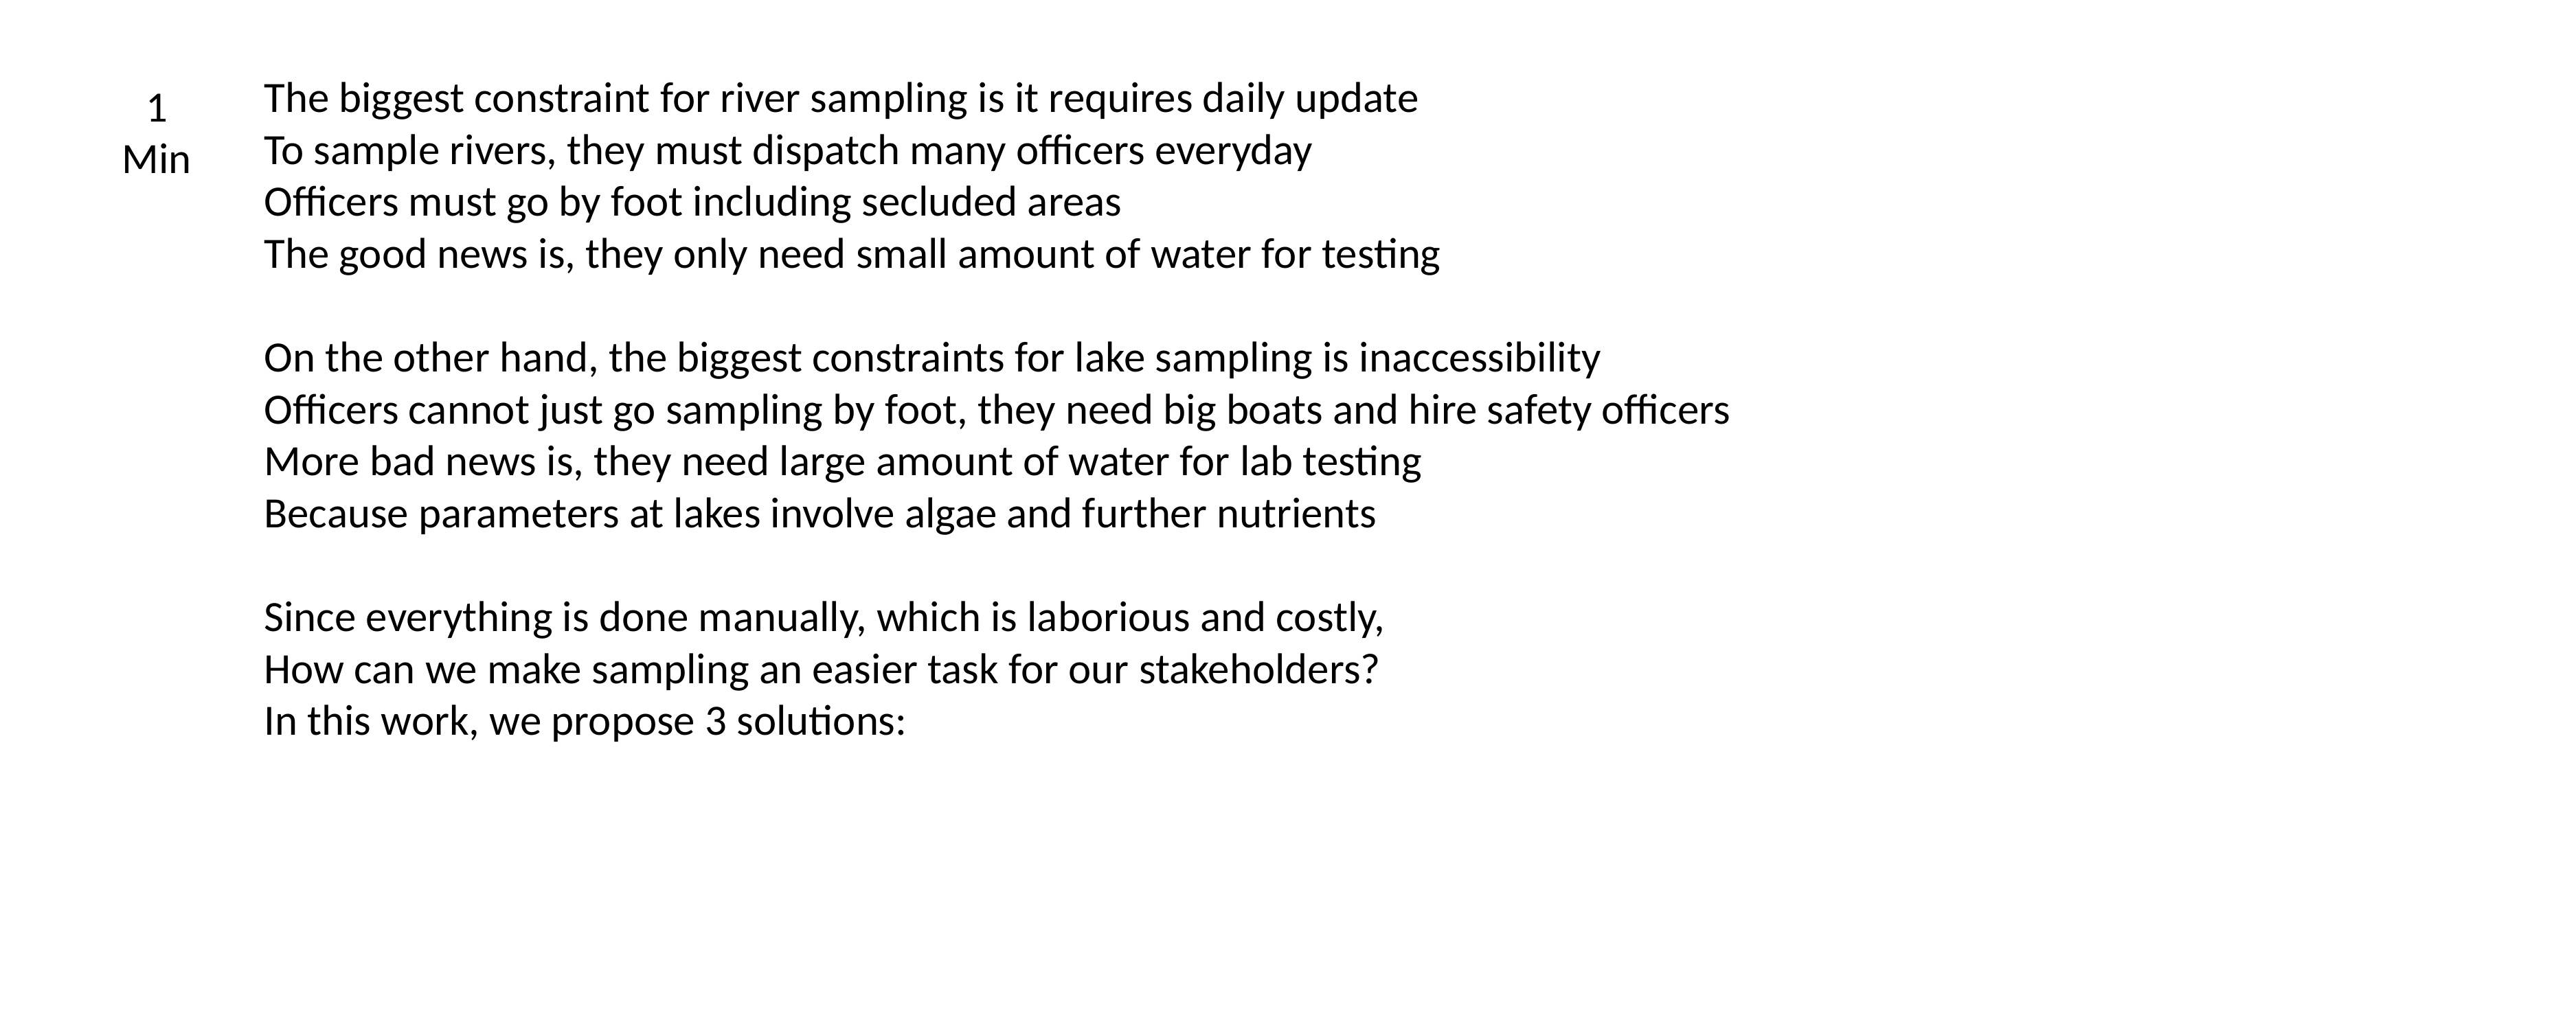

The biggest constraint for river sampling is it requires daily update
To sample rivers, they must dispatch many officers everyday
Officers must go by foot including secluded areas
The good news is, they only need small amount of water for testing

On the other hand, the biggest constraints for lake sampling is inaccessibility
Officers cannot just go sampling by foot, they need big boats and hire safety officers
More bad news is, they need large amount of water for lab testing
Because parameters at lakes involve algae and further nutrients

Since everything is done manually, which is laborious and costly,
How can we make sampling an easier task for our stakeholders?
In this work, we propose 3 solutions:

1
Min